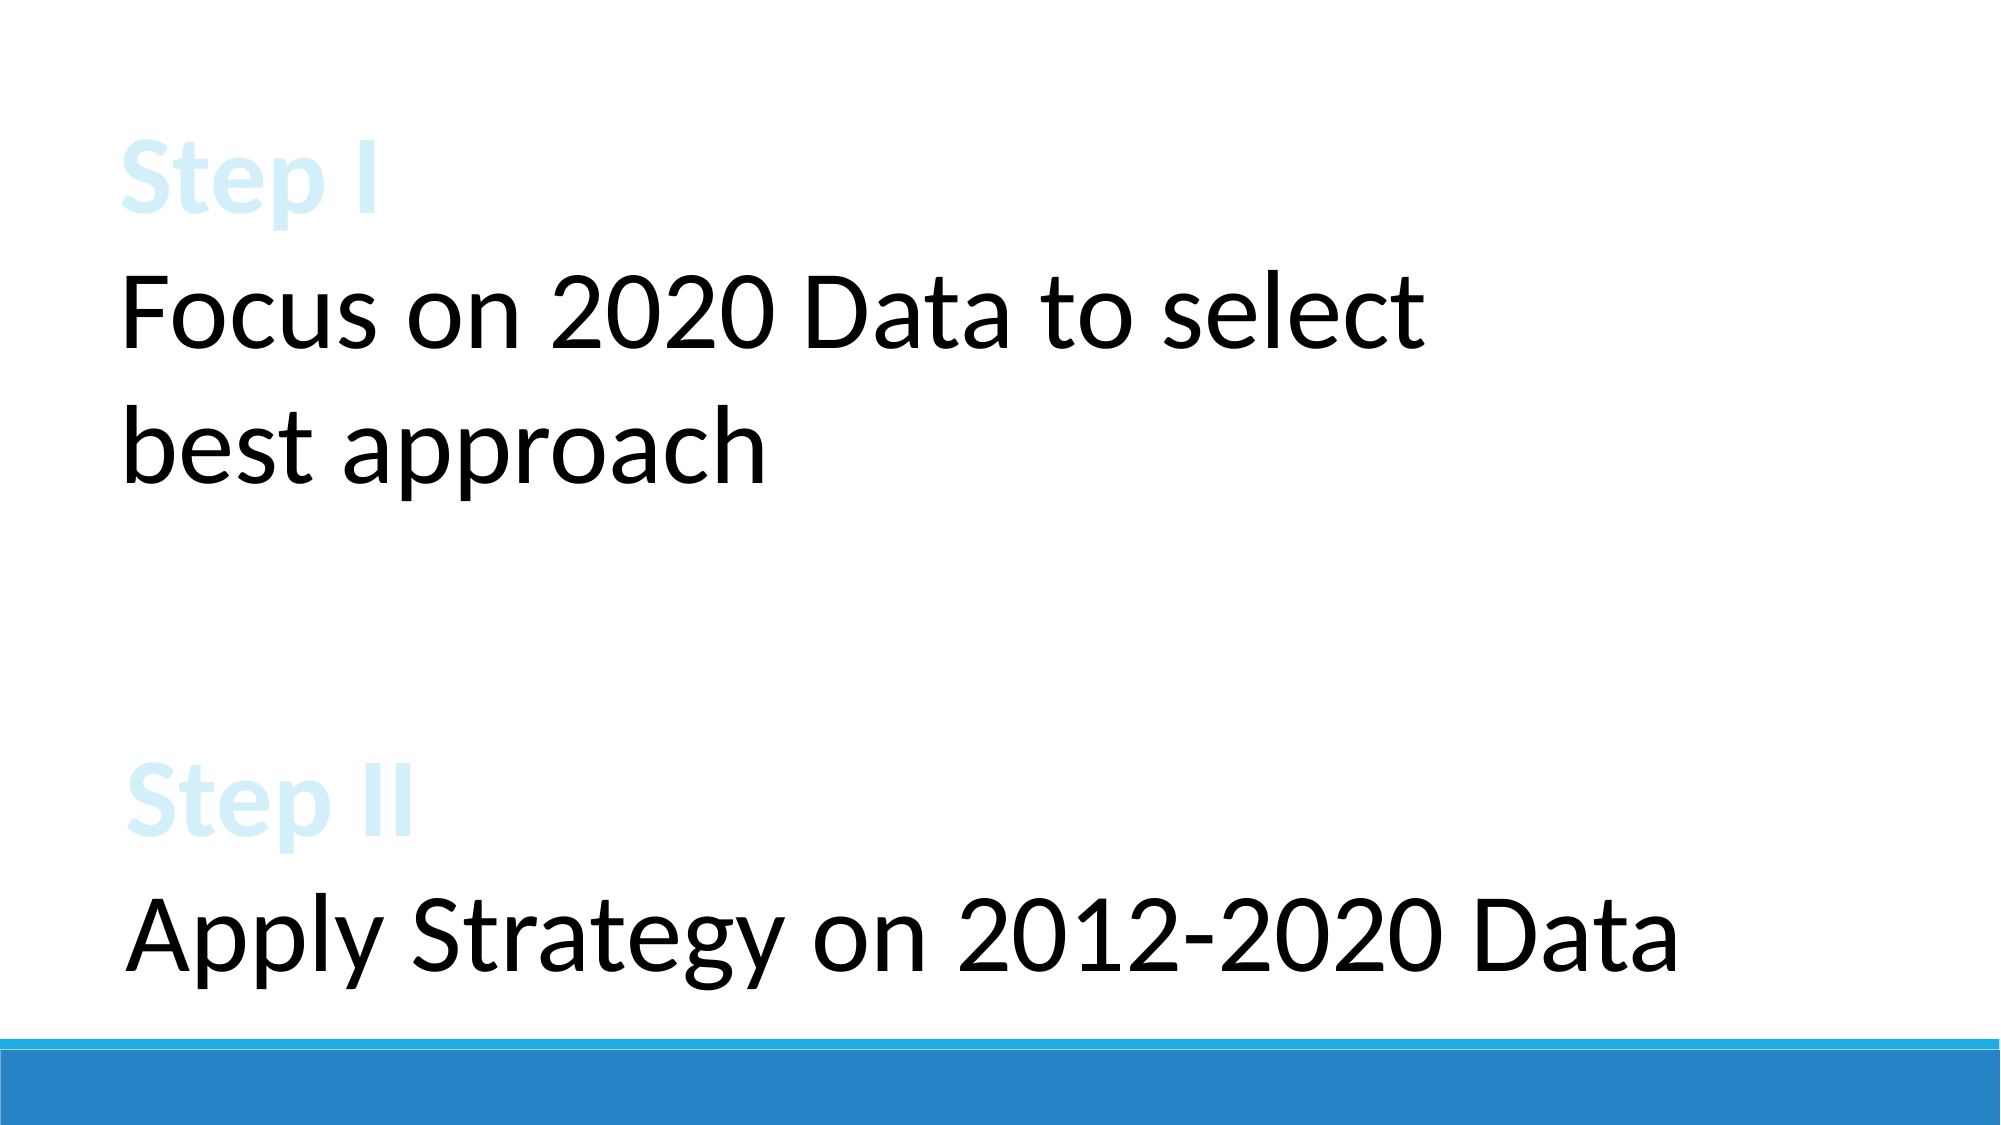

Step I
Focus on 2020 Data to select
best approach
Step II
Apply Strategy on 2012-2020 Data